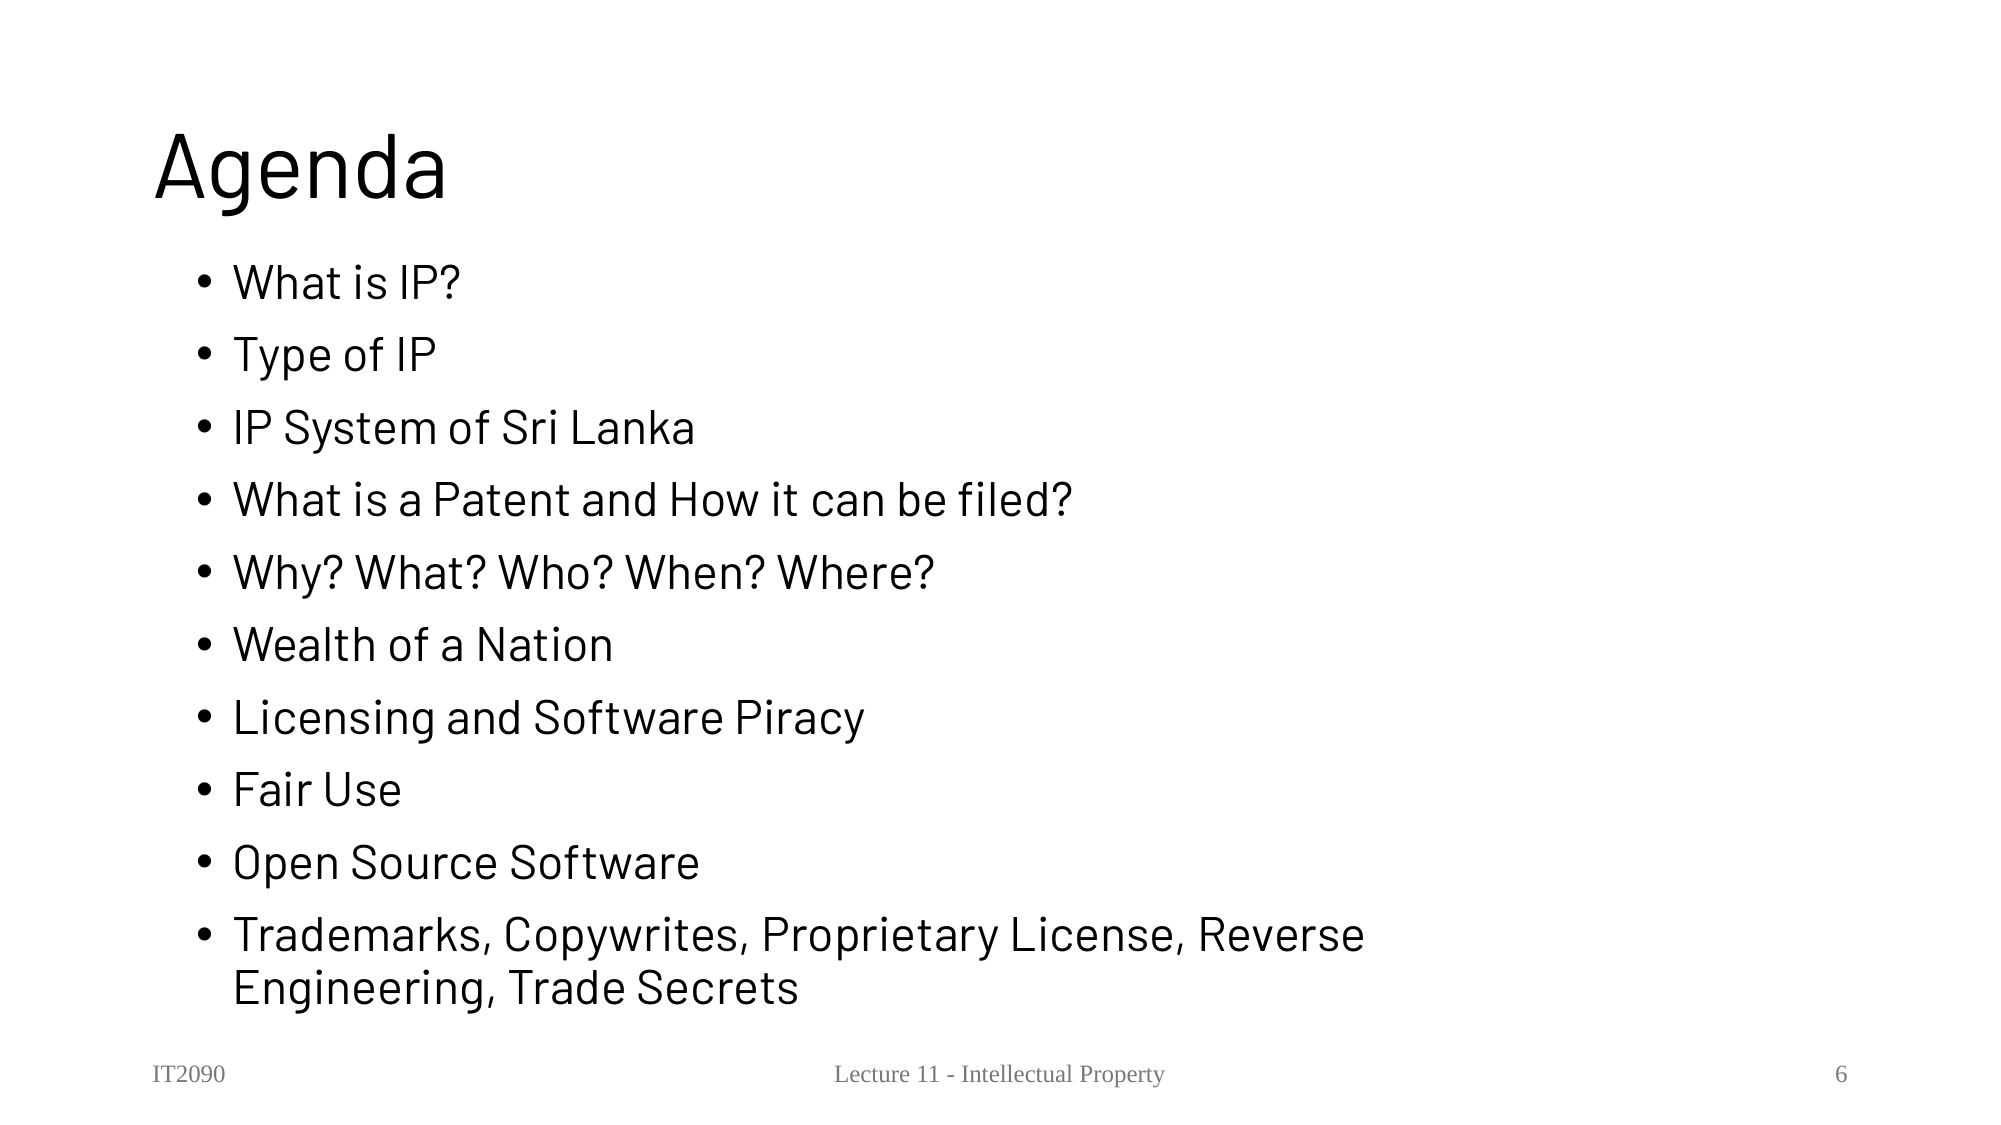

# Agenda
What is IP?
Type of IP
IP System of Sri Lanka
What is a Patent and How it can be filed?
Why? What? Who? When? Where?
Wealth of a Nation
Licensing and Software Piracy
Fair Use
Open Source Software
Trademarks, Copywrites, Proprietary License, Reverse Engineering, Trade Secrets

IT2090
Lecture 11 - Intellectual Property
6